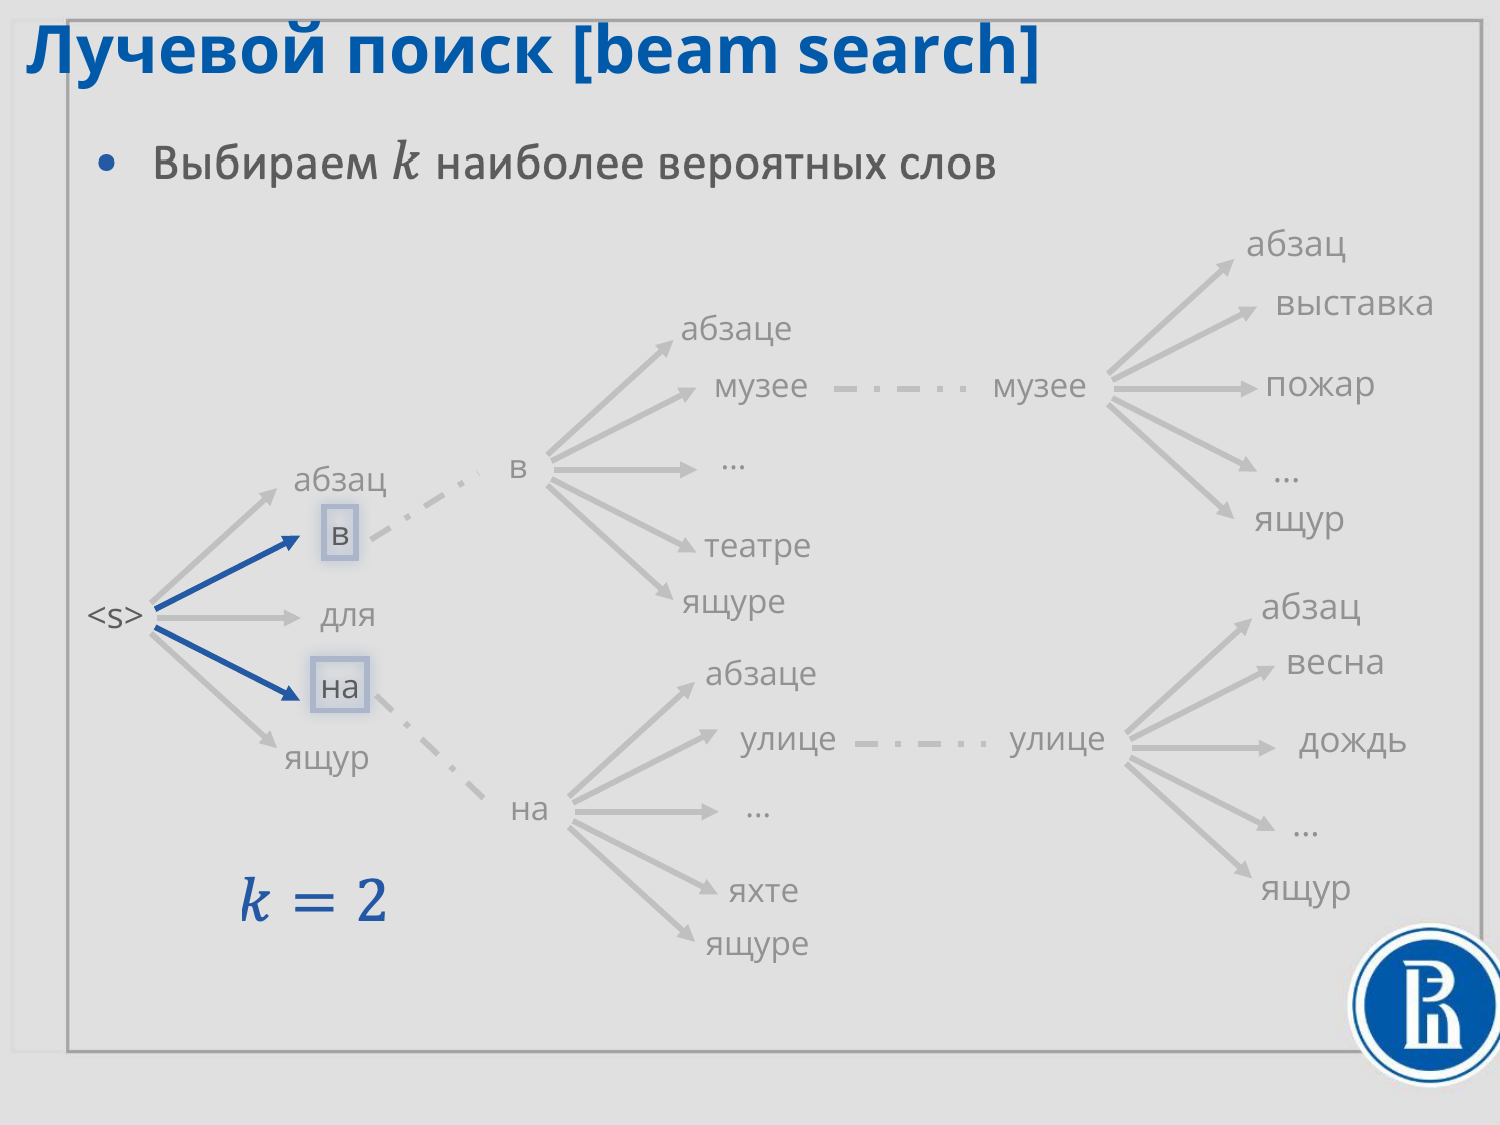

Лучевой поиск [beam search]

абзац
выставка
абзаце
пожар
музее
музее
…
в
…
абзац
ящур
в
театре
ящуре
абзац
<s>
для
весна
абзаце
на
улице
улице
дождь
ящур
…
на
…

ящур
яхте
ящуре